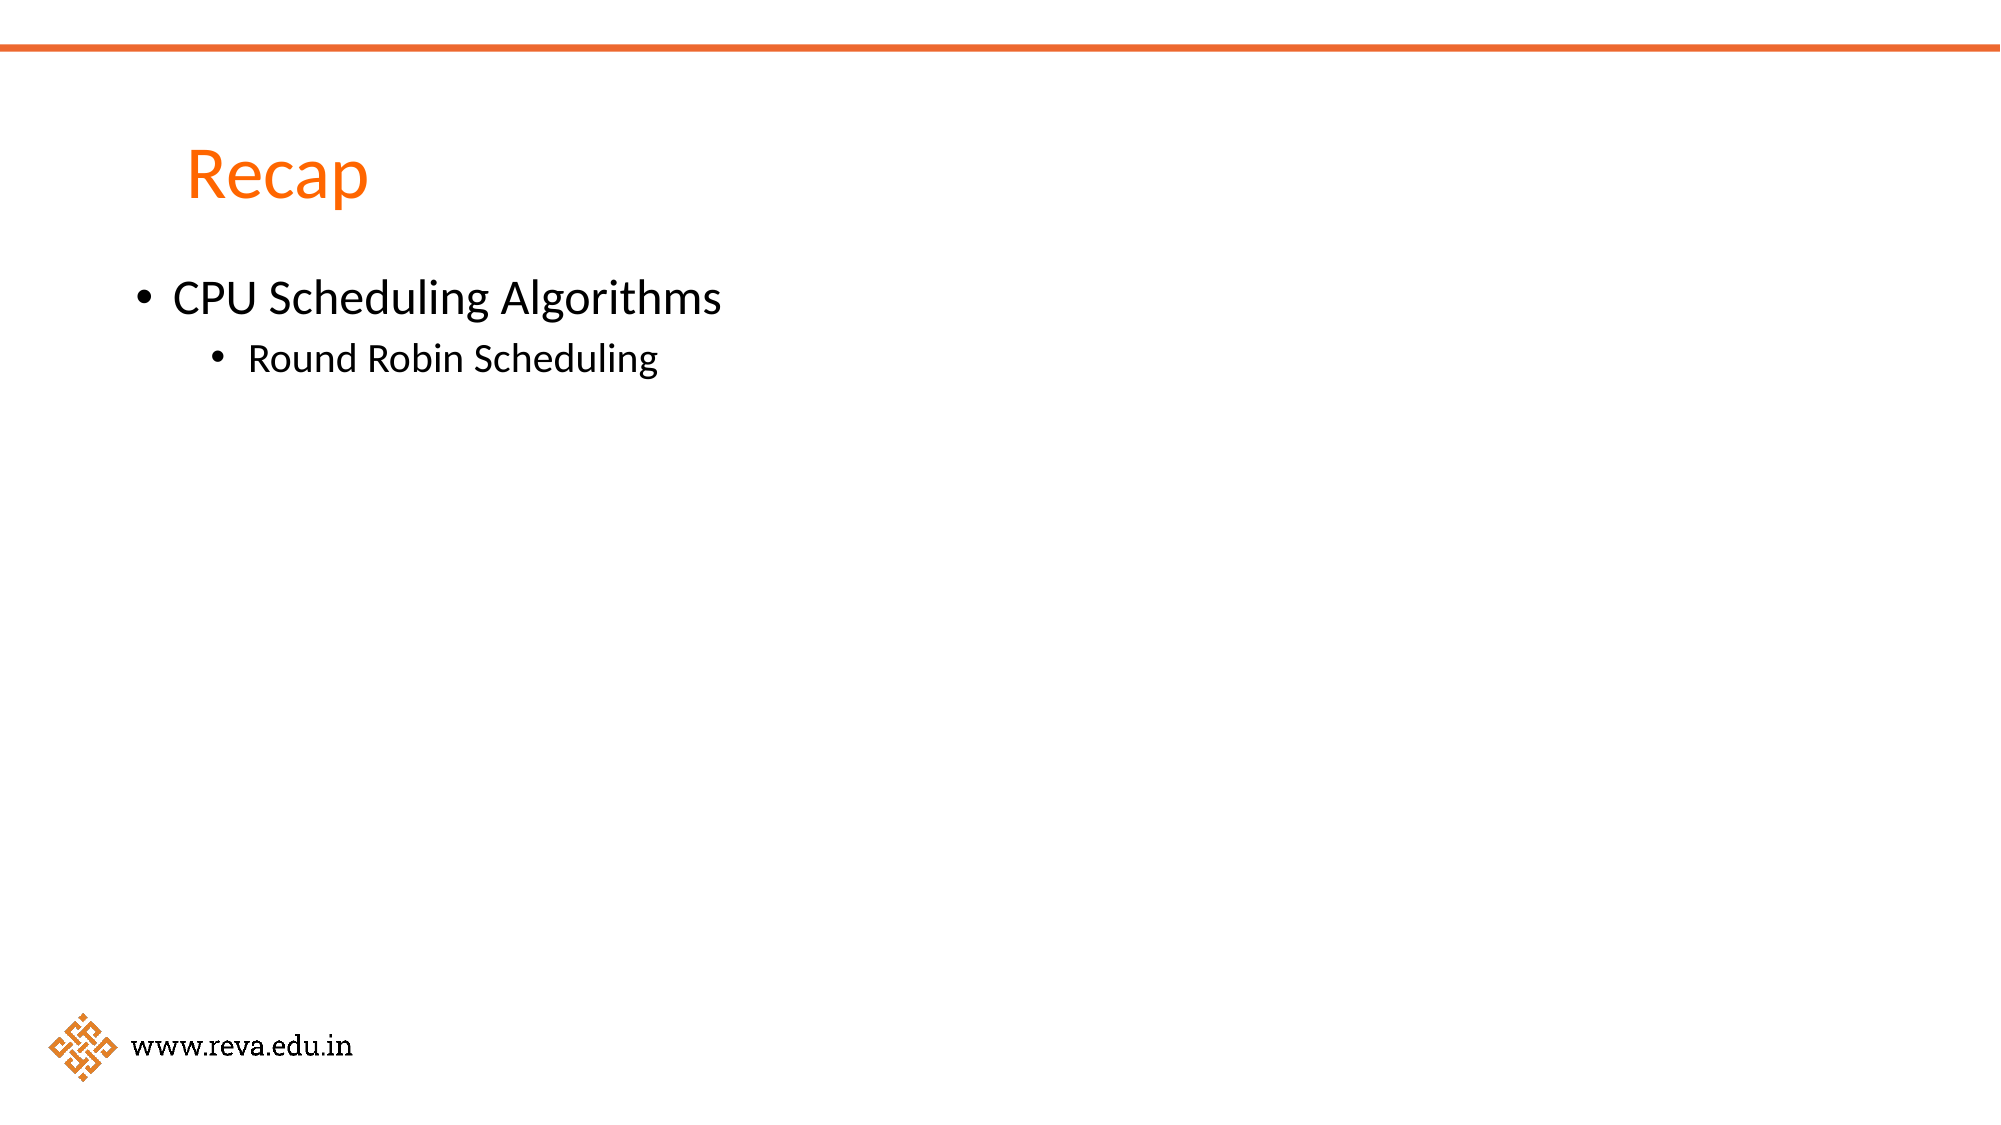

Recap

CPU Scheduling Algorithms
Round Robin Scheduling